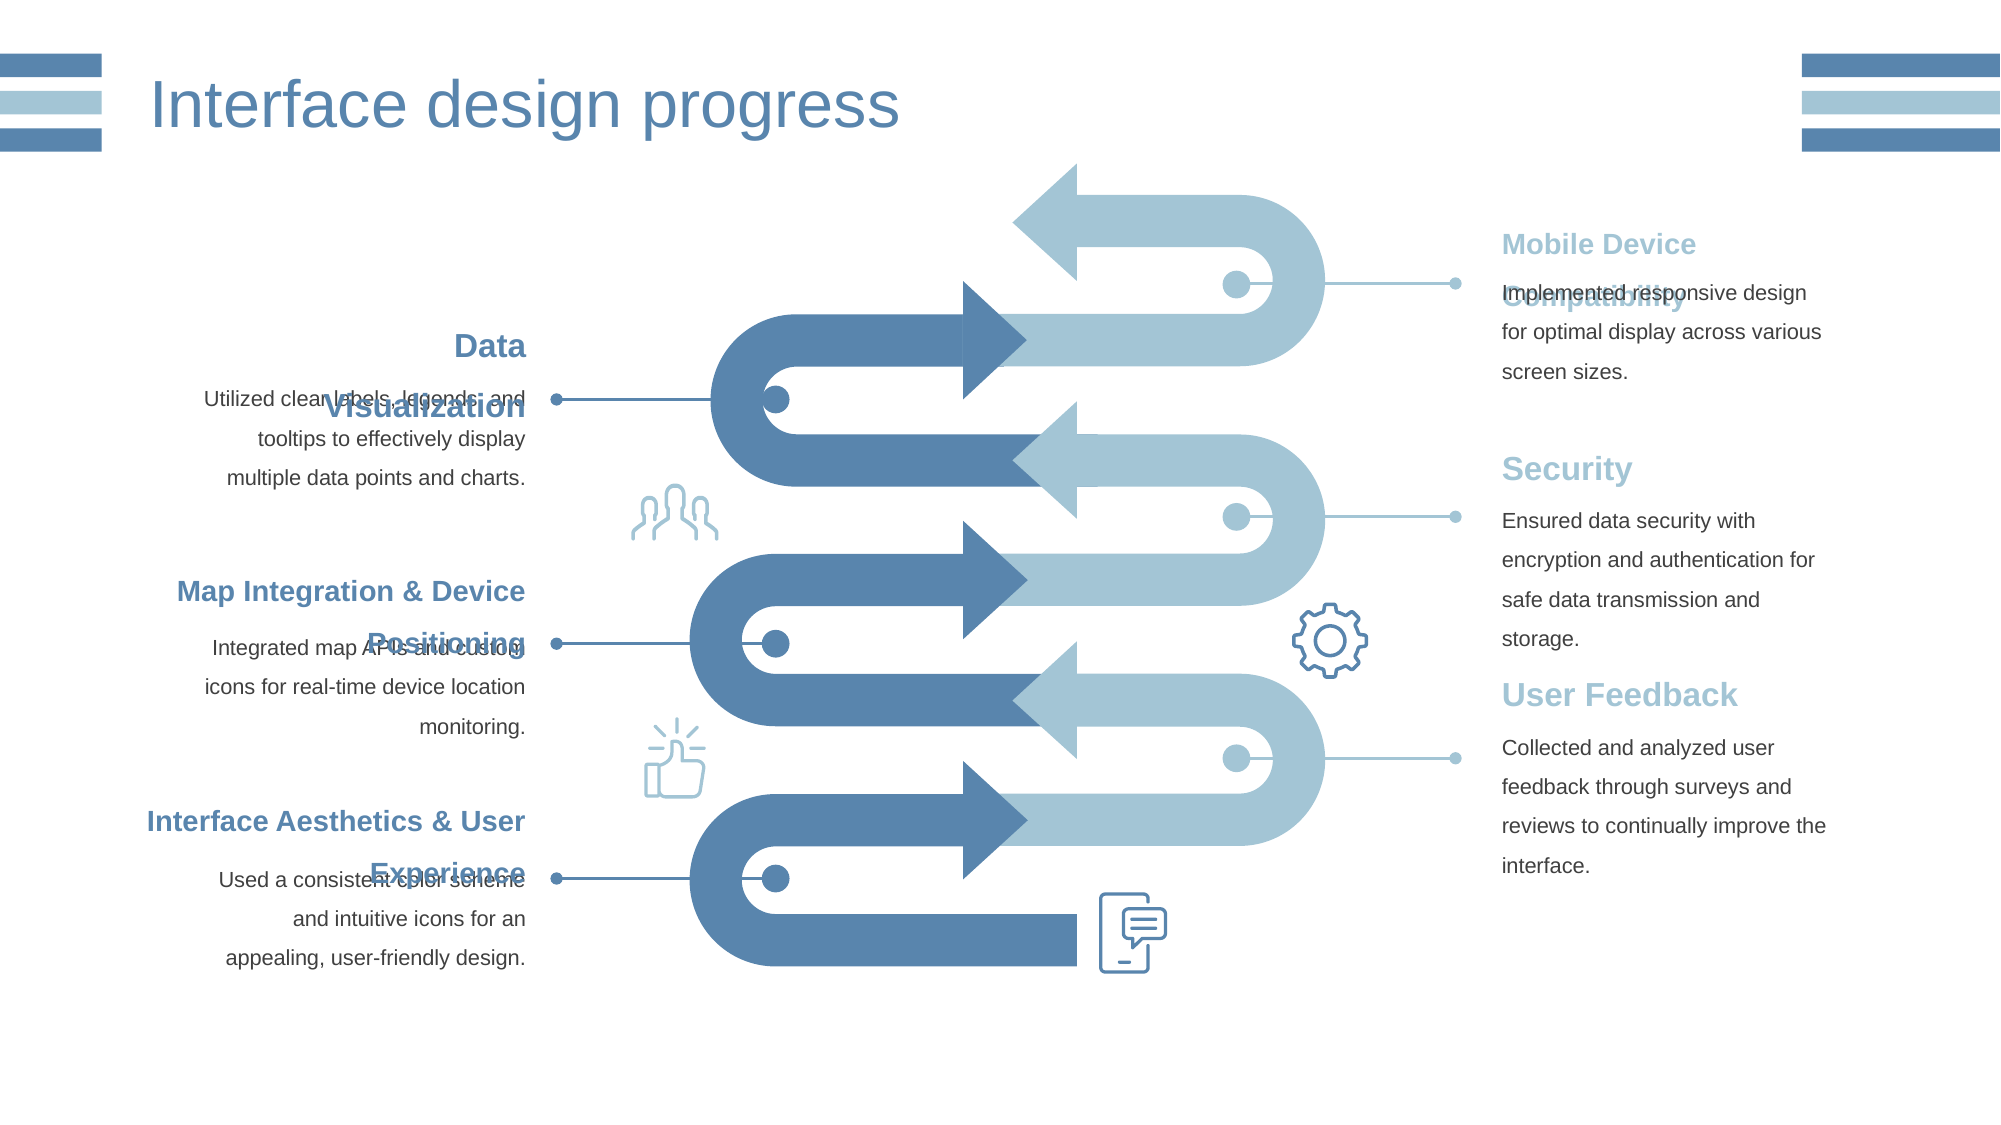

Interface design progress

Mobile Device Compatibility
Implemented responsive design for optimal display across various screen sizes.

Data Visualization
Utilized clear labels, legends, and tooltips to effectively display multiple data points and charts.

Security

Ensured data security with encryption and authentication for safe data transmission and storage.

Map Integration & Device Positioning

Integrated map APIs and custom icons for real-time device location monitoring.

User Feedback
Collected and analyzed user feedback through surveys and reviews to continually improve the interface.

Interface Aesthetics & User Experience
Used a consistent color scheme and intuitive icons for an appealing, user-friendly design.